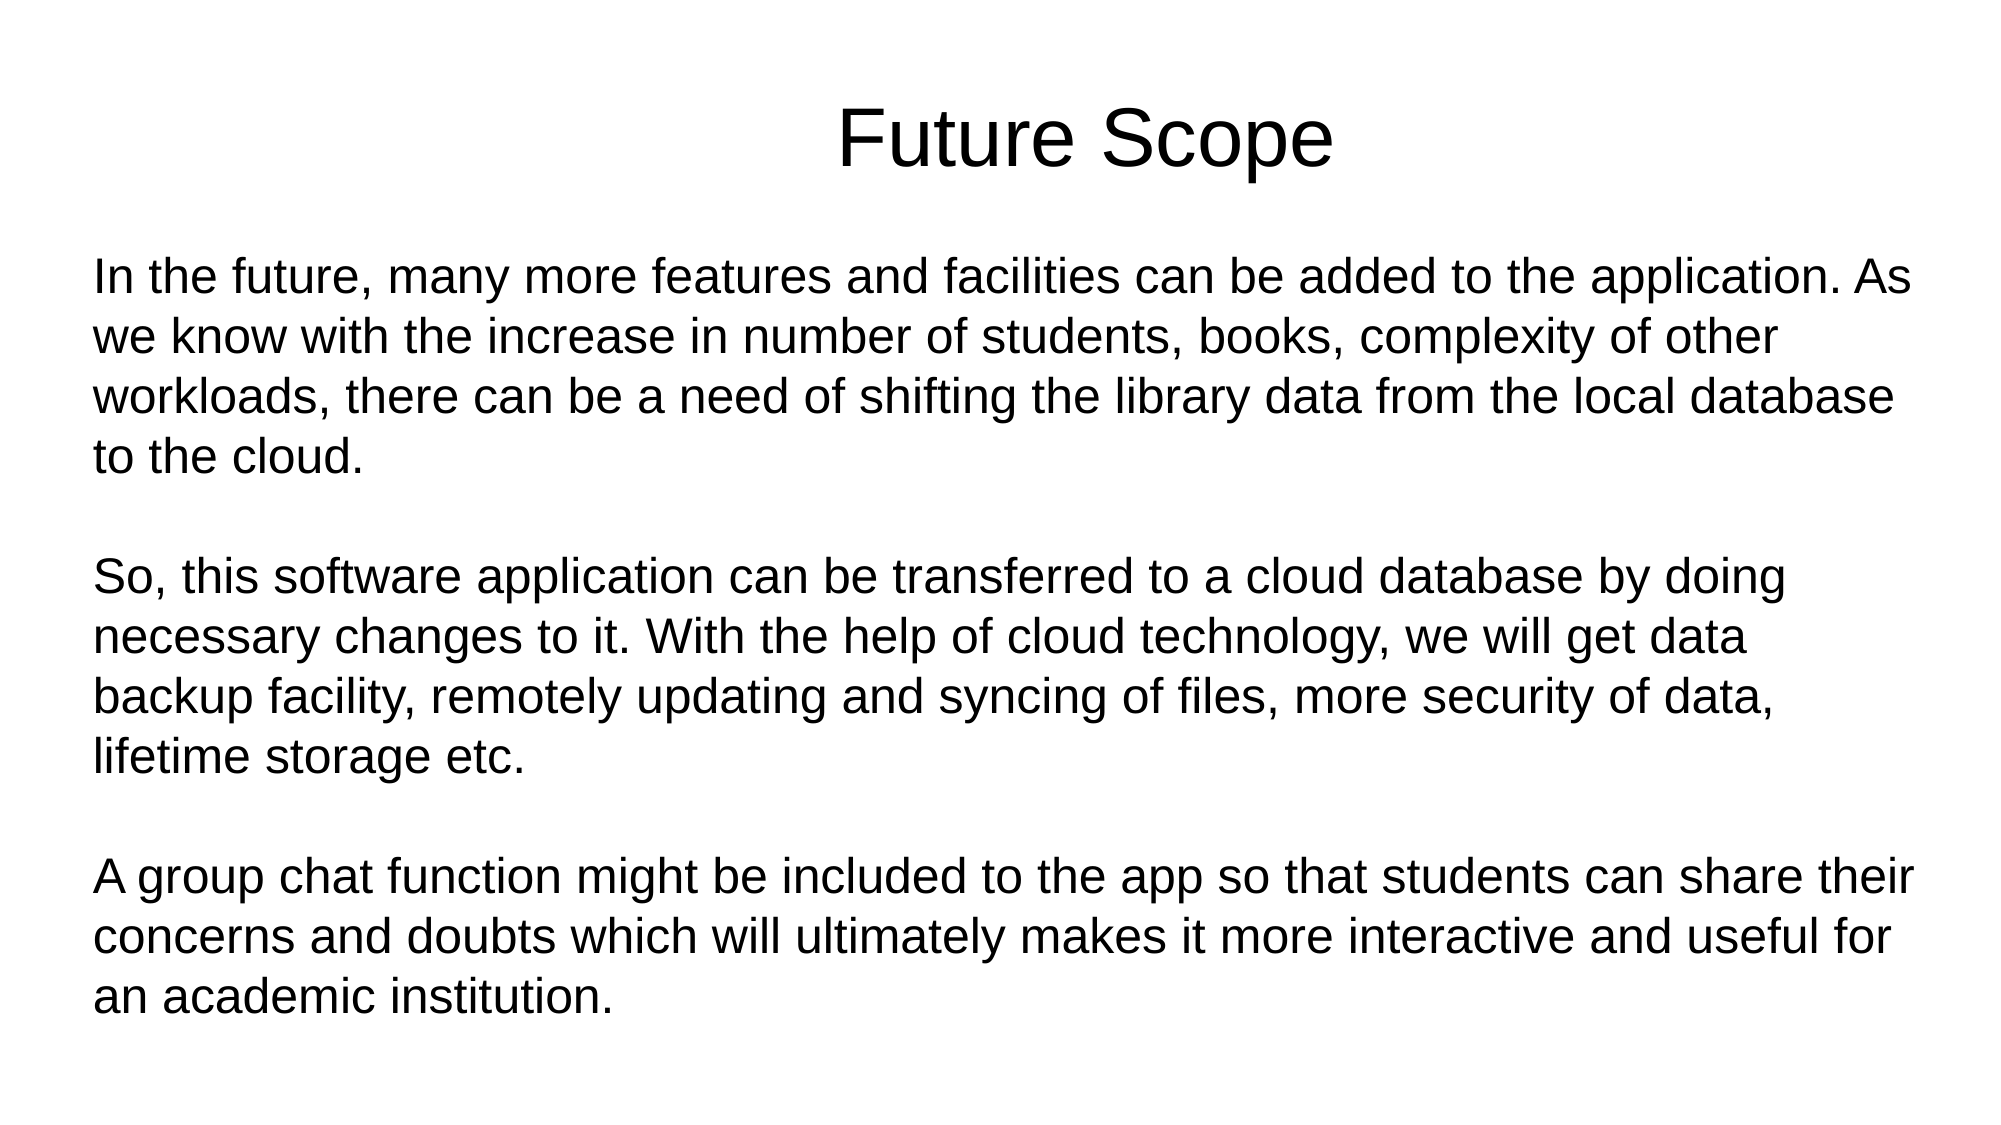

Future Scope

In the future, many more features and facilities can be added to the application. As we know with the increase in number of students, books, complexity of other workloads, there can be a need of shifting the library data from the local database to the cloud.

So, this software application can be transferred to a cloud database by doing necessary changes to it. With the help of cloud technology, we will get data backup facility, remotely updating and syncing of files, more security of data, lifetime storage etc.

A group chat function might be included to the app so that students can share their concerns and doubts which will ultimately makes it more interactive and useful for an academic institution.